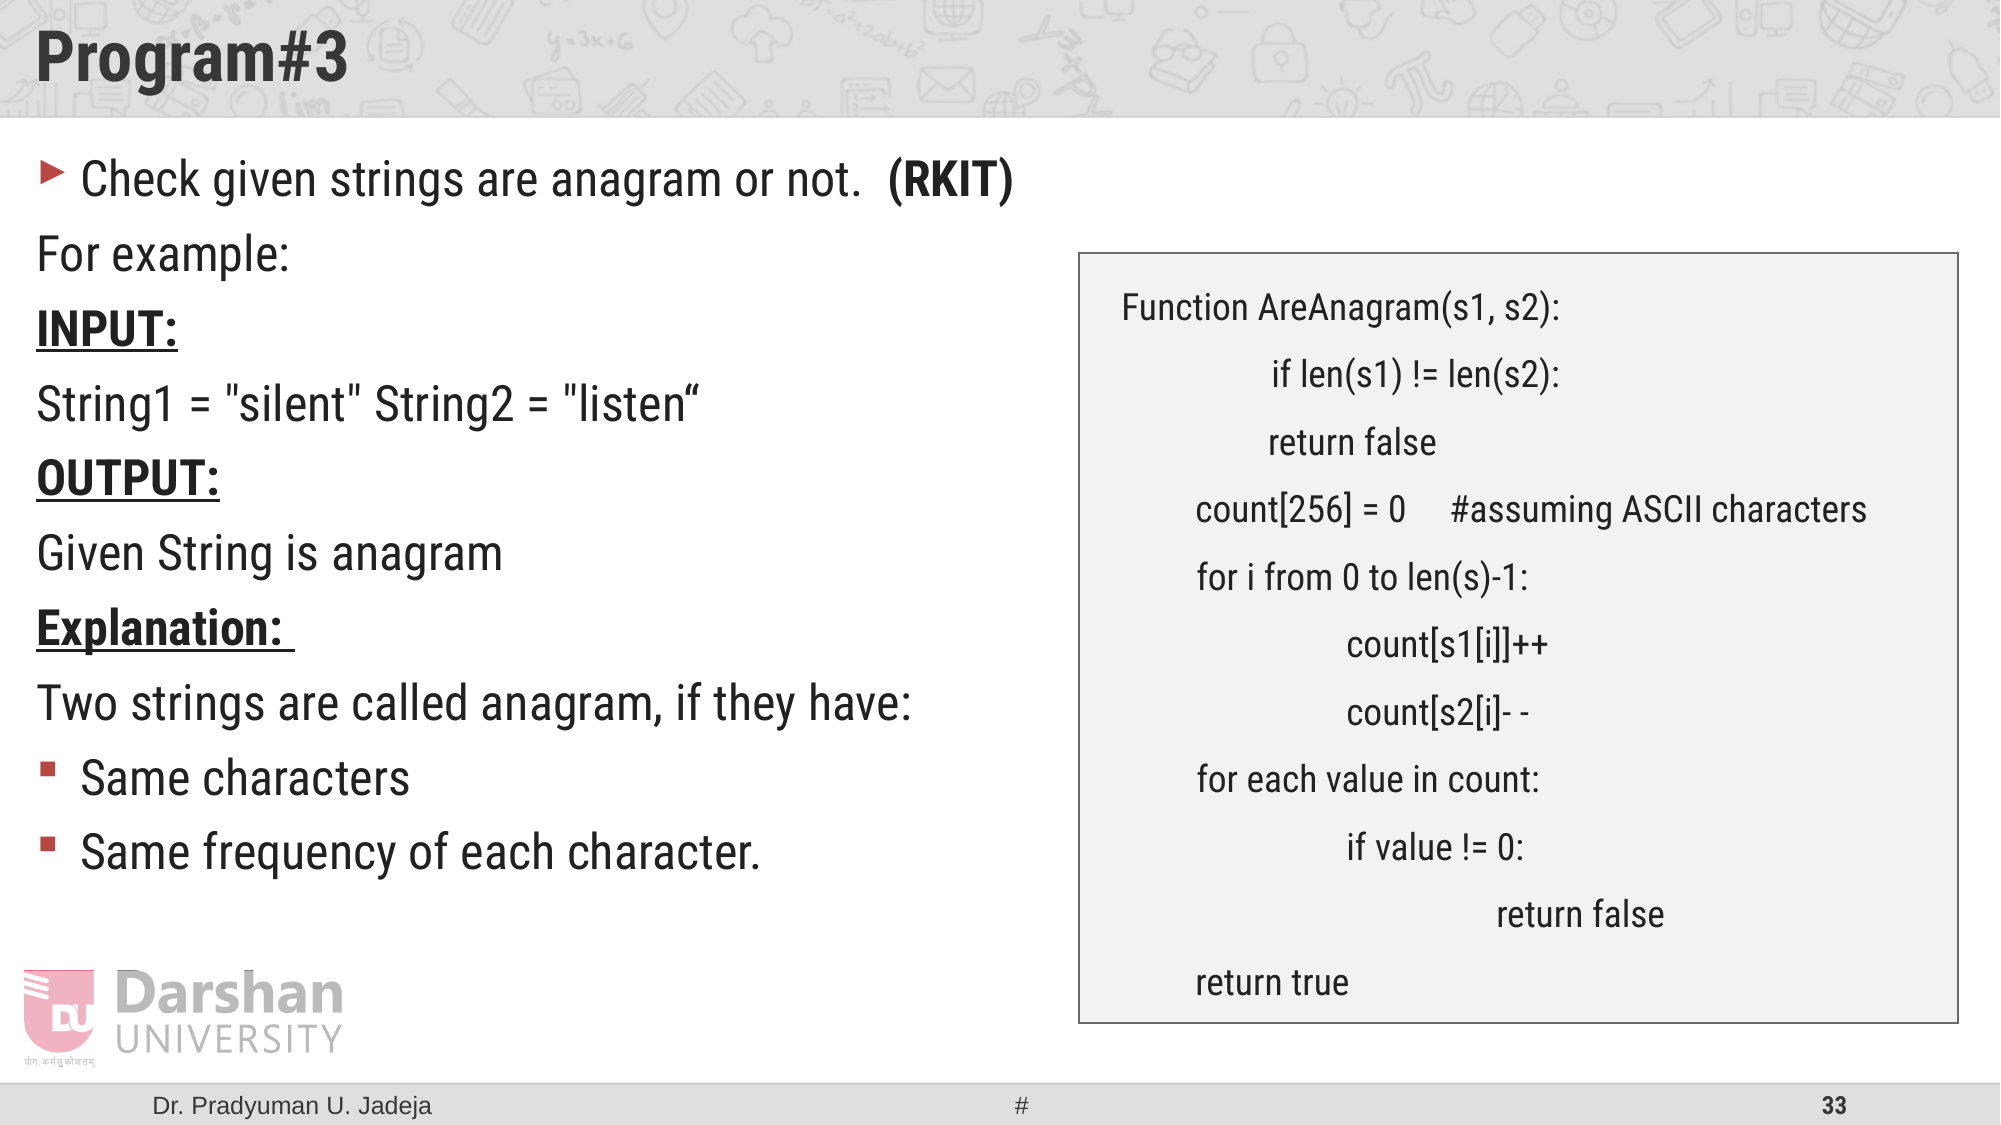

# Program#3
Check given strings are anagram or not.  (RKIT)
For example:
INPUT:
String1 = "silent" String2 = "listen“
OUTPUT:
Given String is anagram
Explanation:
Two strings are called anagram, if they have:
Same characters
Same frequency of each character.

Function AreAnagram(s1, s2):
	if len(s1) != len(s2):
	return false
	count[256] = 0     #assuming ASCII characters
for i from 0 to len(s)-1:
		count[s1[i]]++
		count[s2[i]- -
for each value in count:
		if value != 0:
			return false
	return true